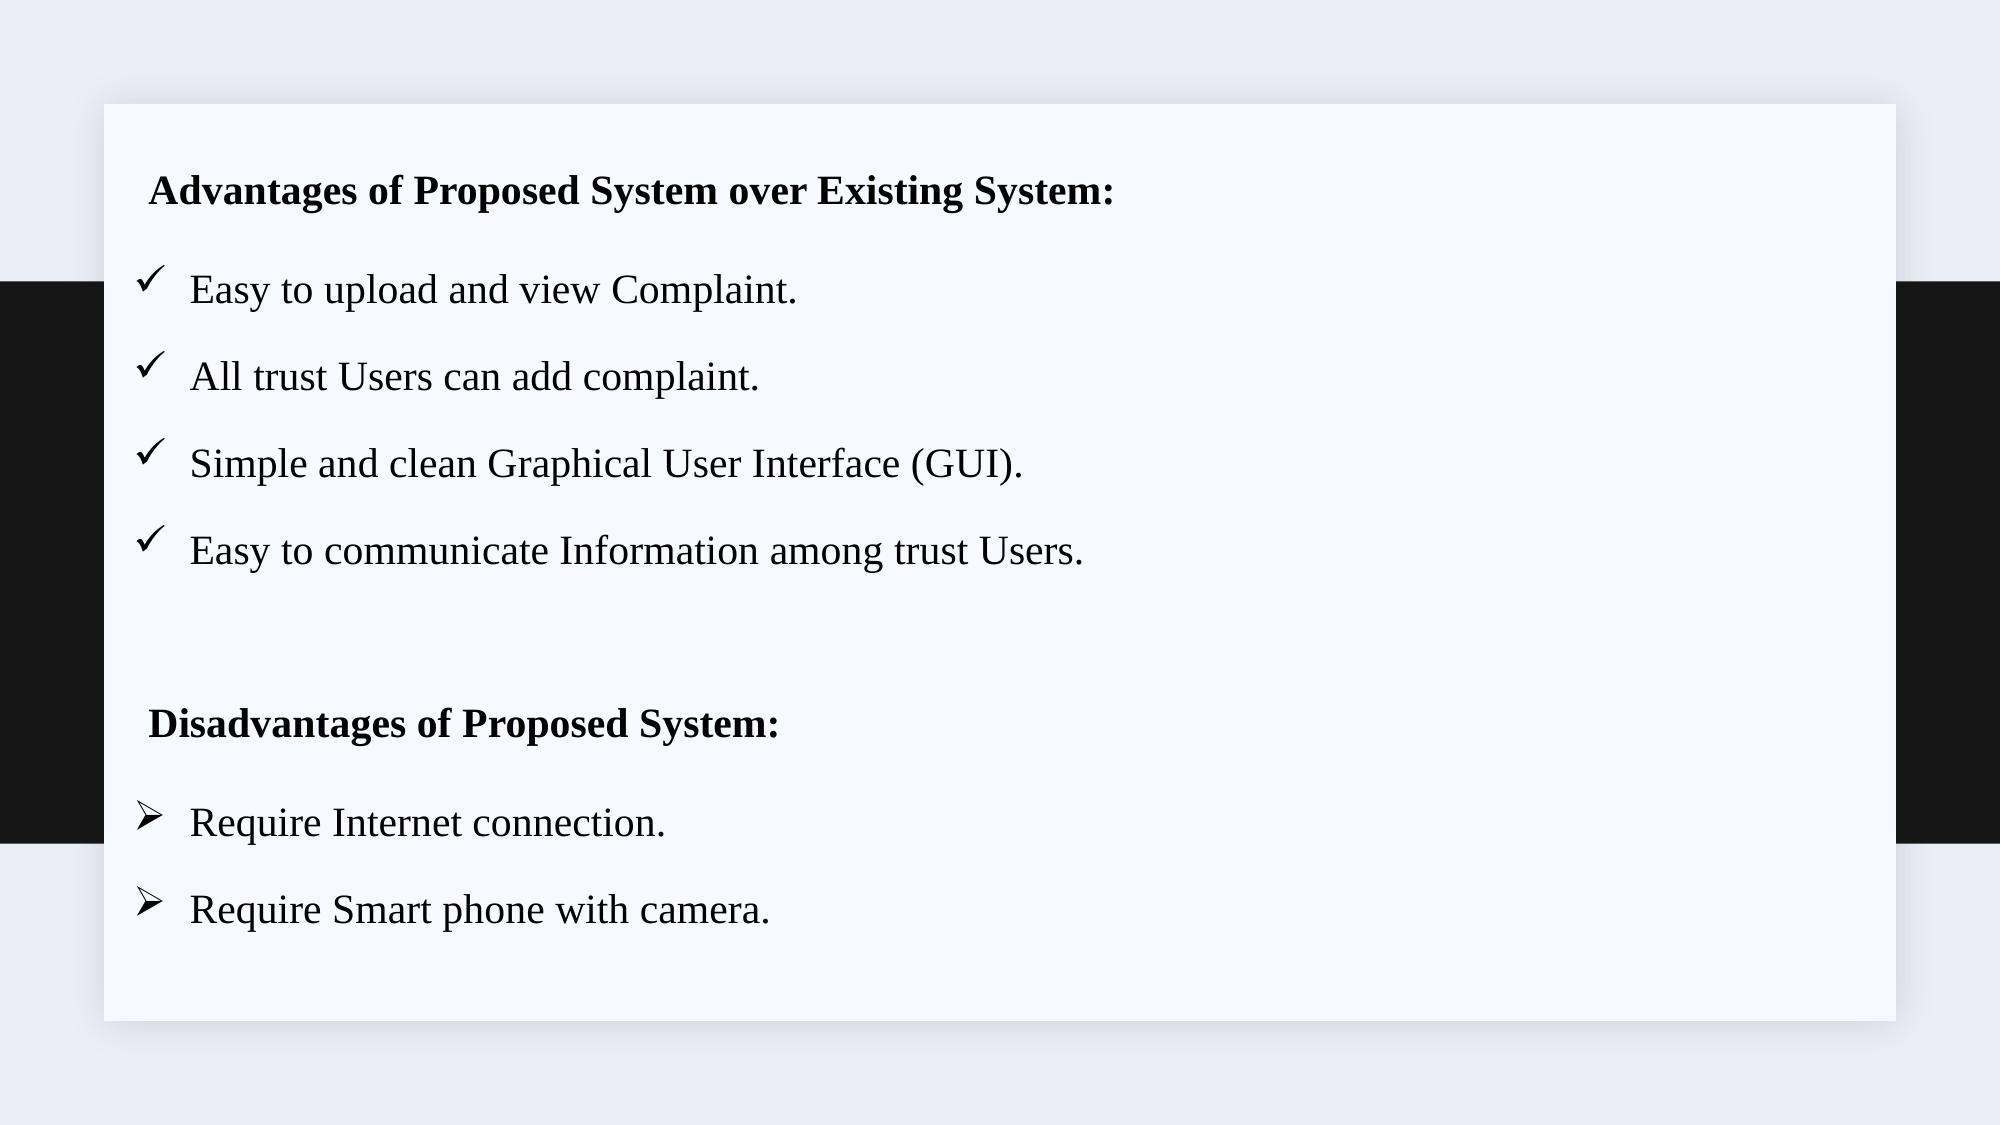

Advantages of Proposed System over Existing System:
Easy to upload and view Complaint.
All trust Users can add complaint.
Simple and clean Graphical User Interface (GUI).
Easy to communicate Information among trust Users.

Disadvantages of Proposed System:
Require Internet connection.
Require Smart phone with camera.